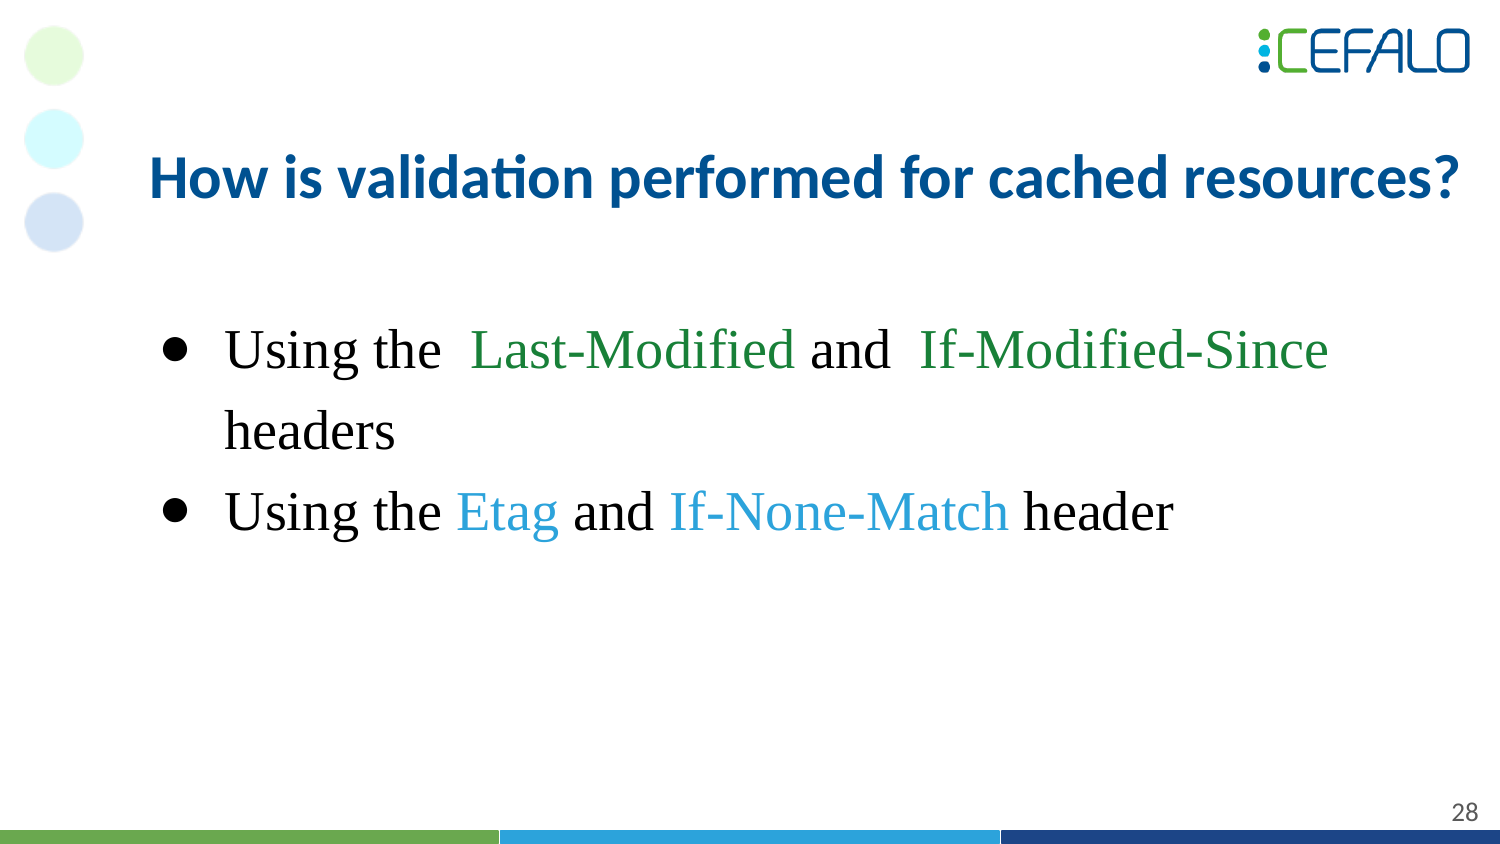

# How is validation performed for cached resources?
Using the  Last-Modified and  If-Modified-Since headers
Using the Etag and If-None-Match header

28